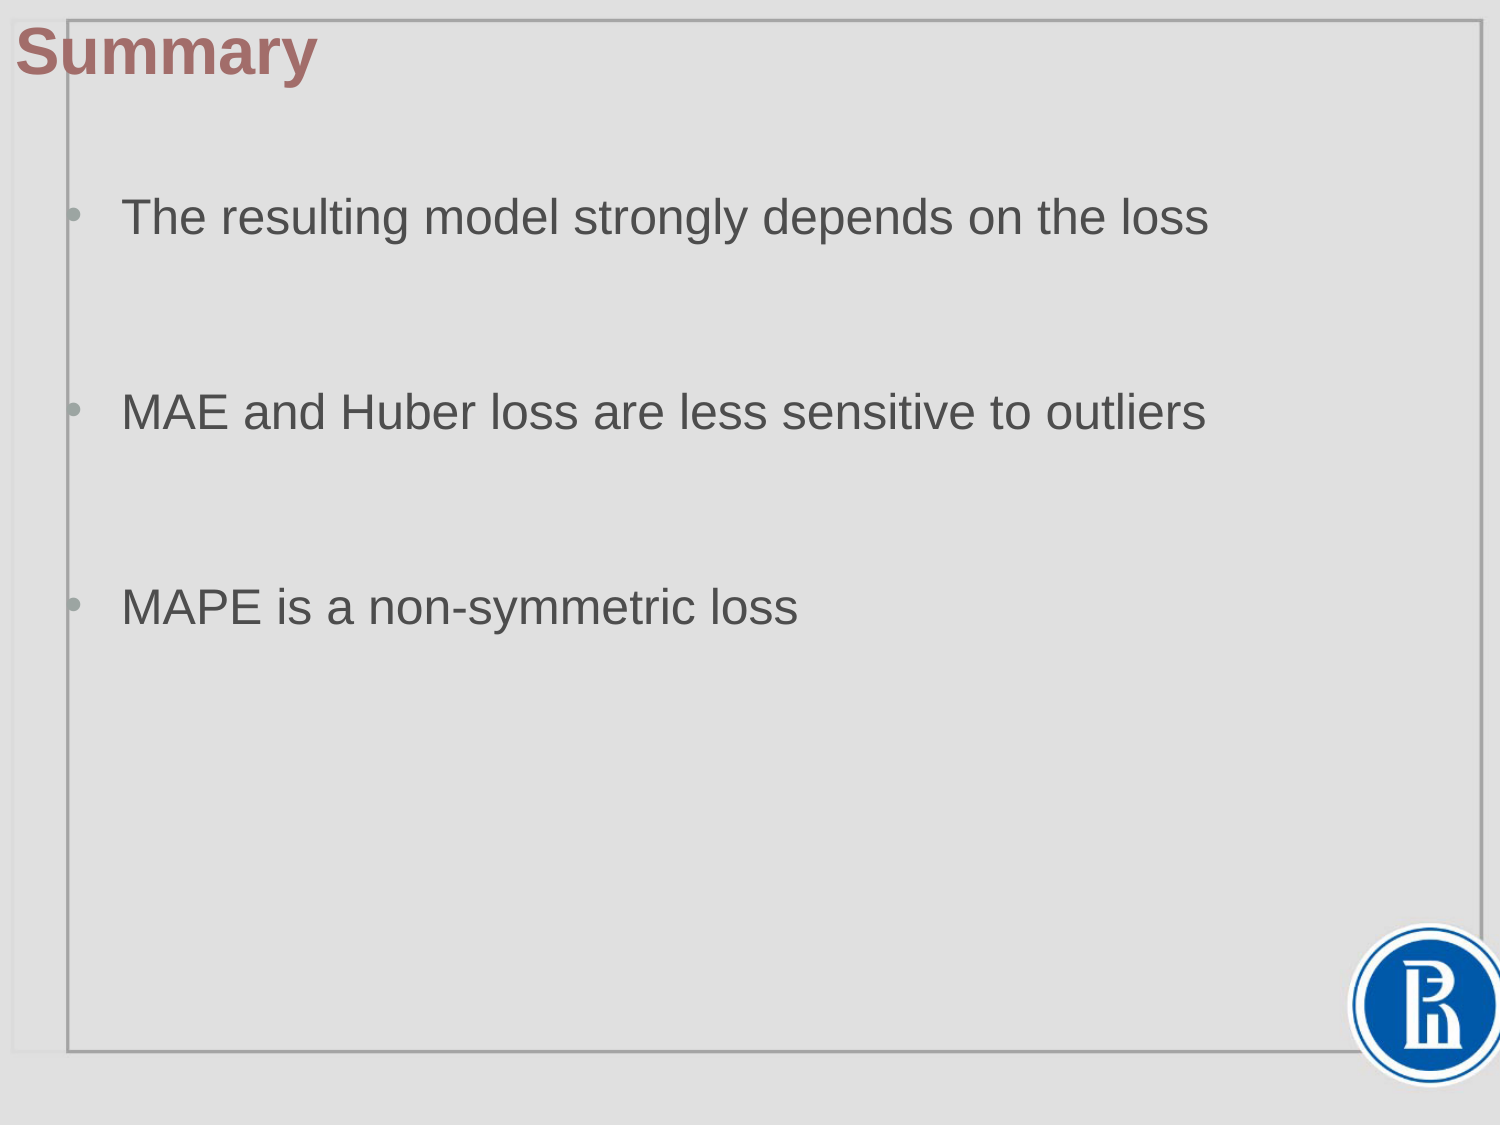

# Summary
The resulting model strongly depends on the loss

MAE and Huber loss are less sensitive to outliers

MAPE is a non-symmetric loss